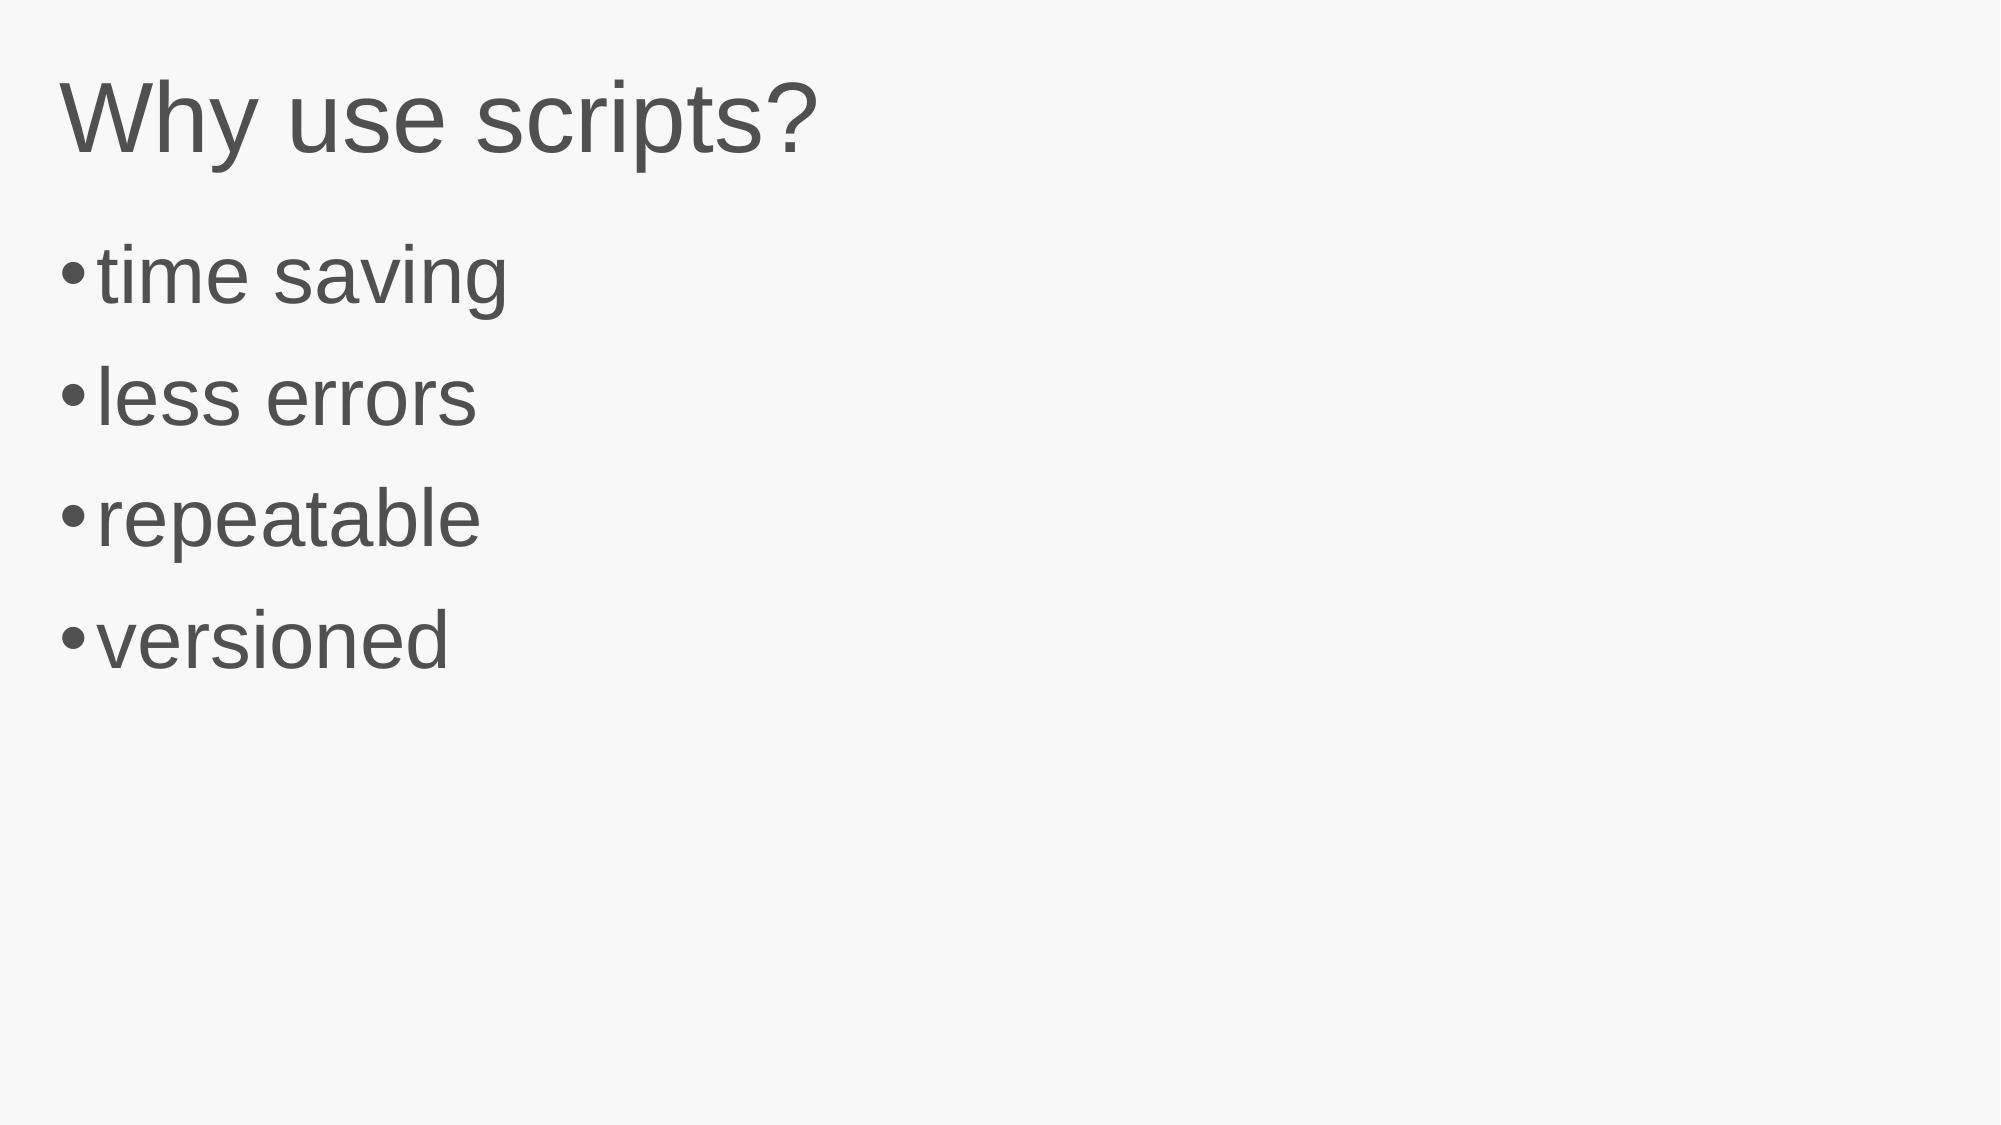

# Why use scripts?
time saving
less errors
repeatable
versioned